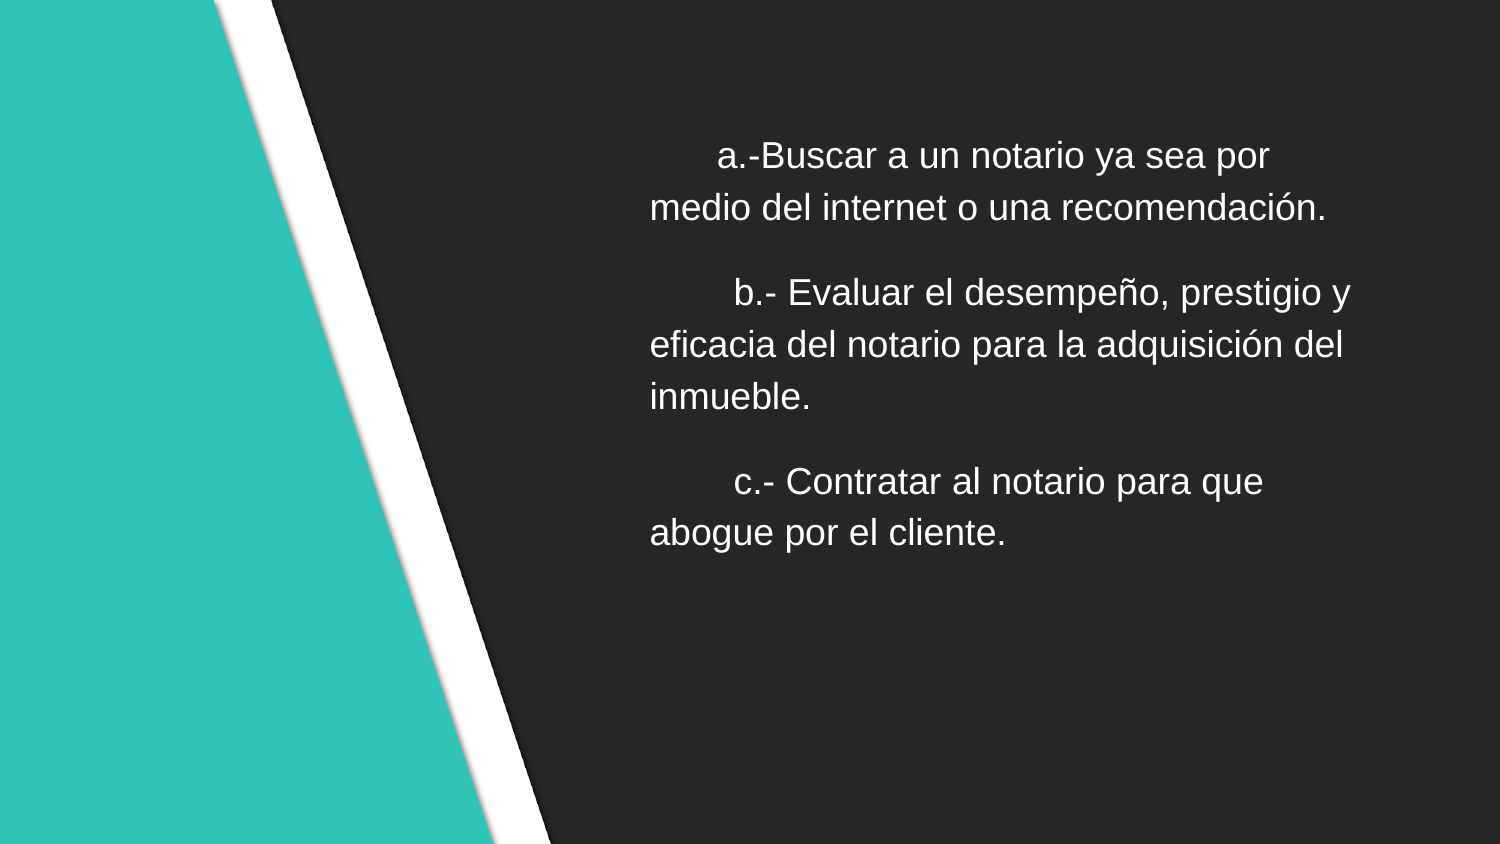

a.-Buscar a un notario ya sea por medio del internet o una recomendación.
        b.- Evaluar el desempeño, prestigio y eficacia del notario para la adquisición del inmueble.
        c.- Contratar al notario para que abogue por el cliente.